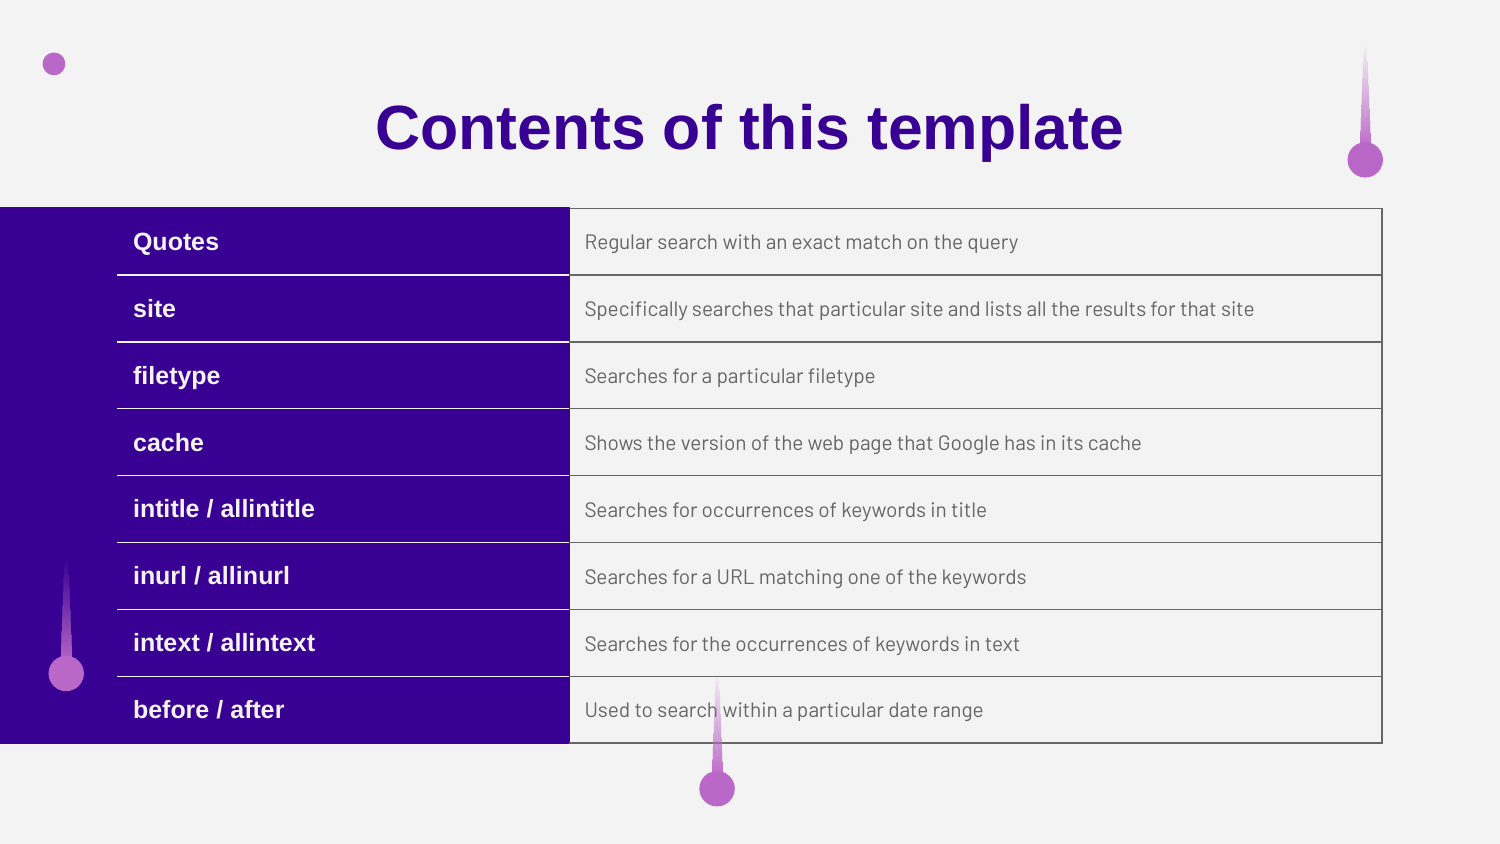

# Contents of this template

| Quotes | Regular search with an exact match on the query |
| --- | --- |
| site | Specifically searches that particular site and lists all the results for that site |
| filetype | Searches for a particular filetype |
| cache | Shows the version of the web page that Google has in its cache |
| intitle / allintitle | Searches for occurrences of keywords in title |
| inurl / allinurl | Searches for a URL matching one of the keywords |
| intext / allintext | Searches for the occurrences of keywords in text |
| before / after | Used to search within a particular date range |